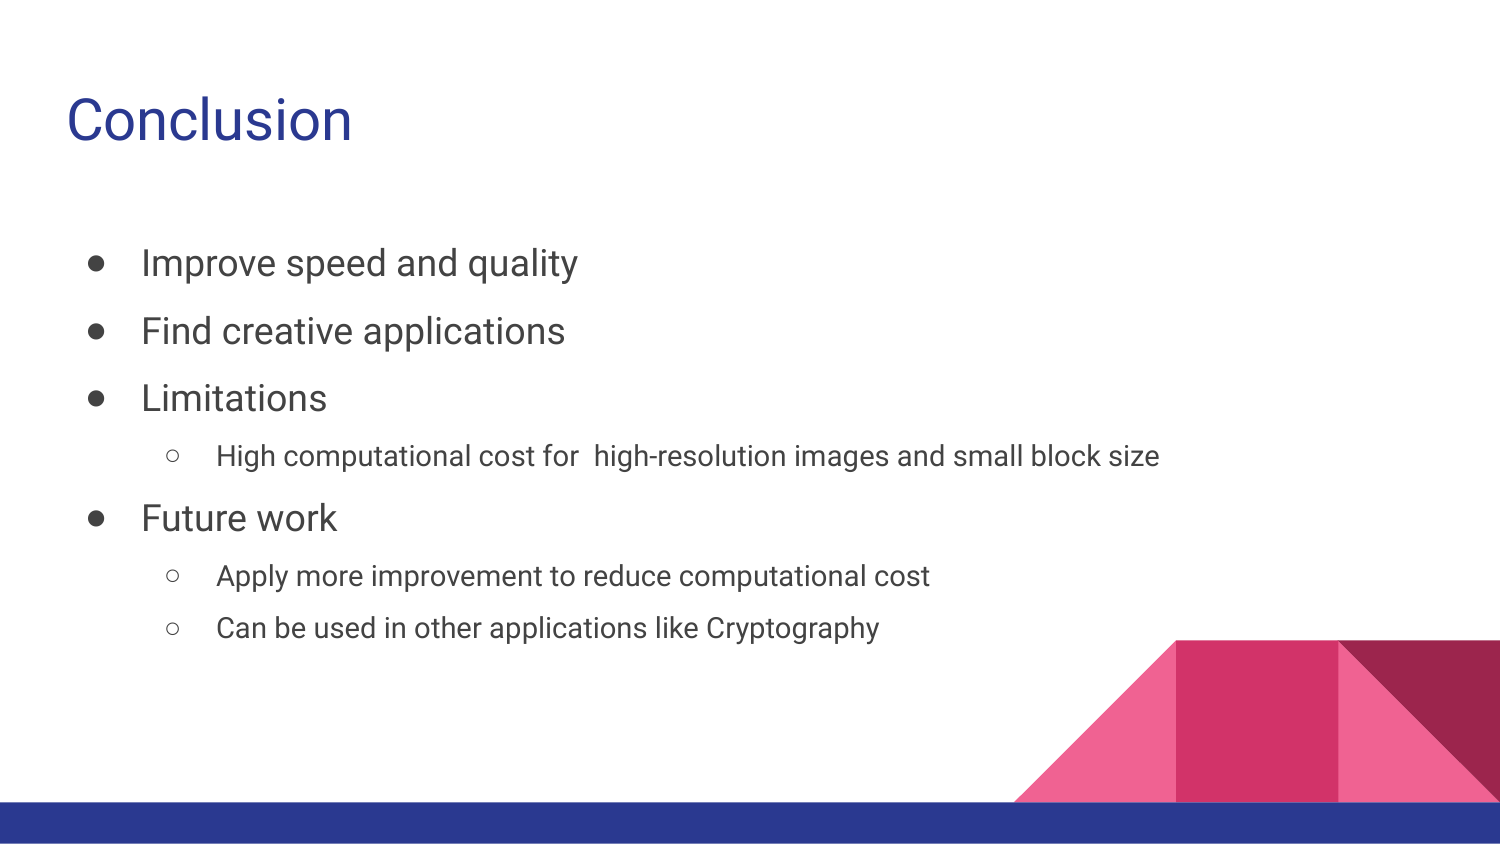

# Conclusion
Improve speed and quality
Find creative applications
Limitations
High computational cost for  high-resolution images and small block size
Future work
Apply more improvement to reduce computational cost
Can be used in other applications like Cryptography